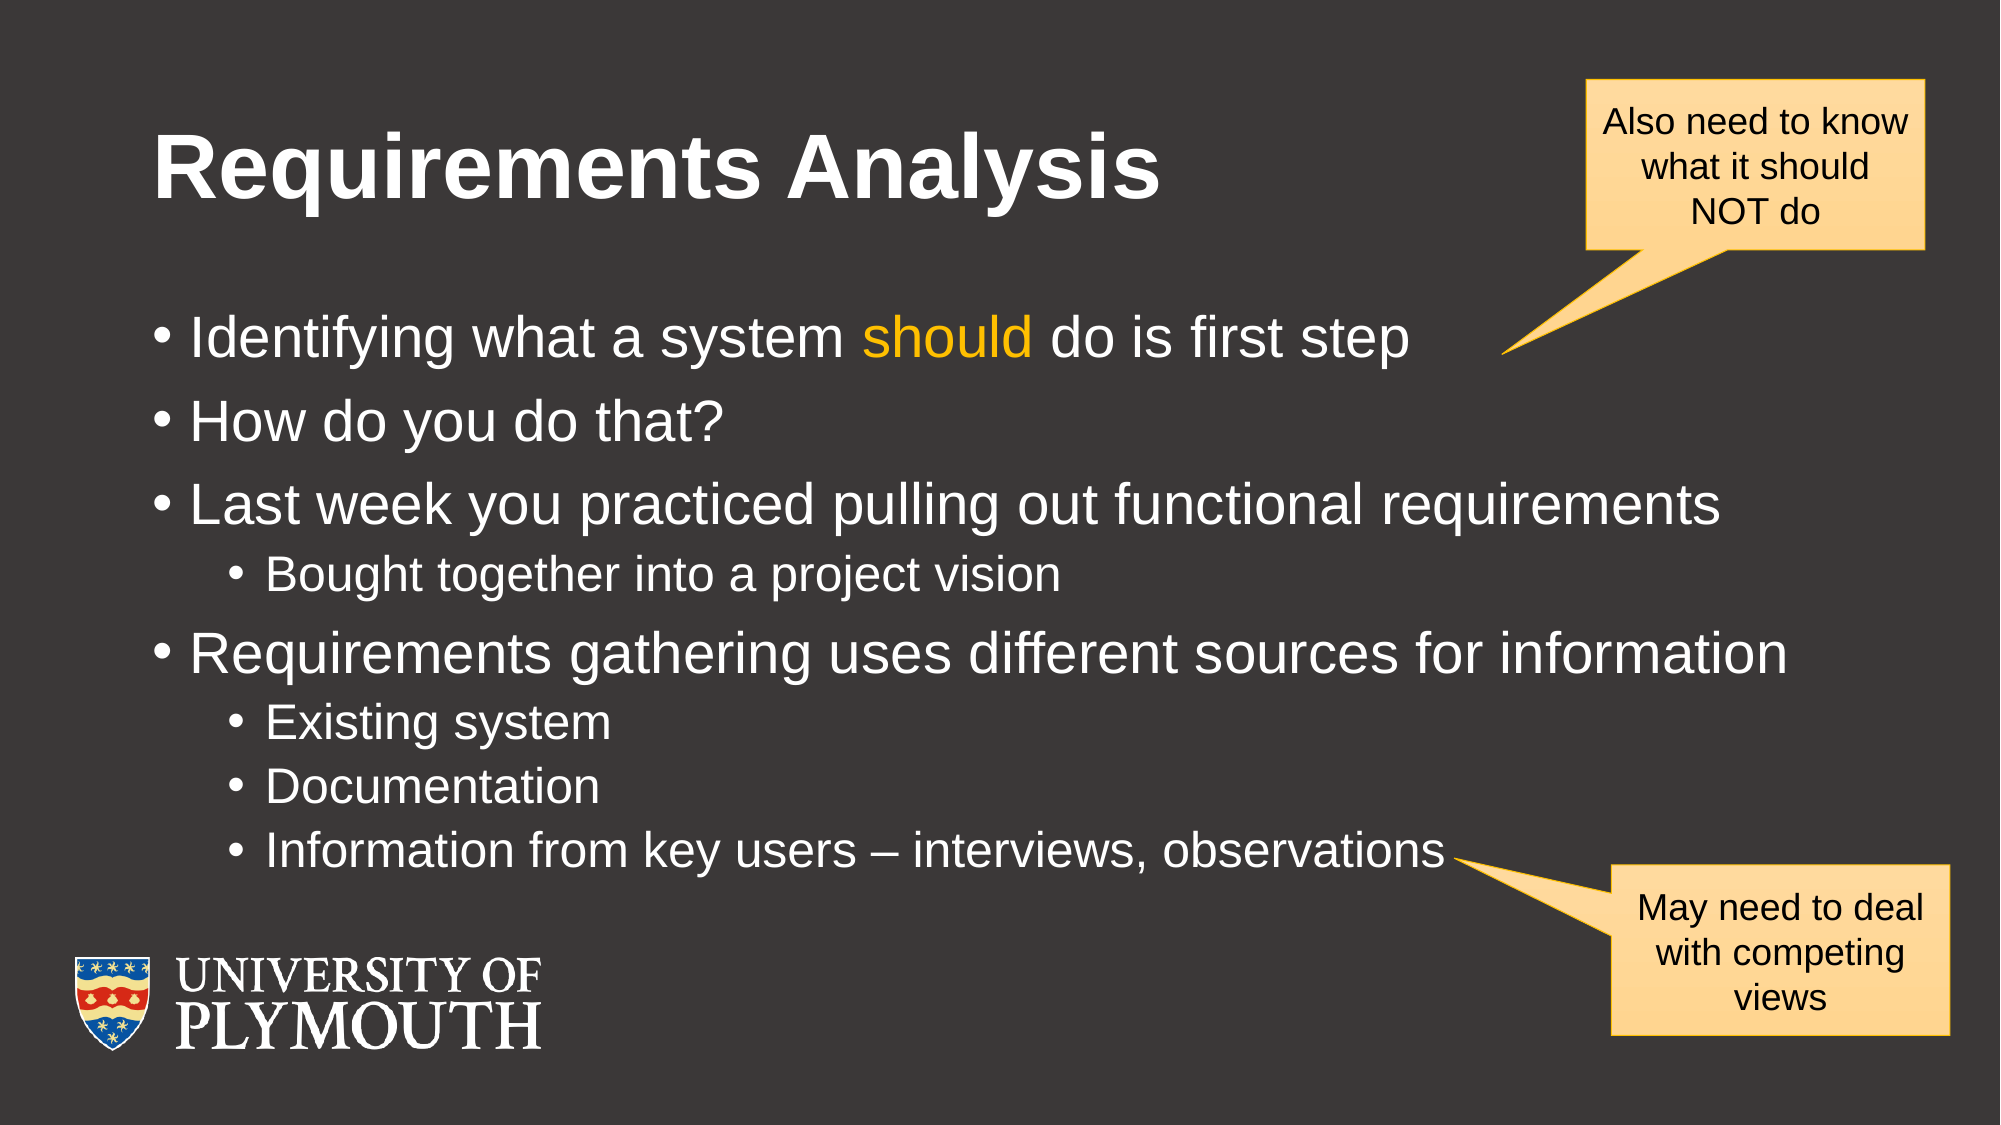

# Requirements Analysis
Also need to know what it should NOT do
Identifying what a system should do is first step
How do you do that?
Last week you practiced pulling out functional requirements
Bought together into a project vision
Requirements gathering uses different sources for information
Existing system
Documentation
Information from key users – interviews, observations
May need to deal with competing views